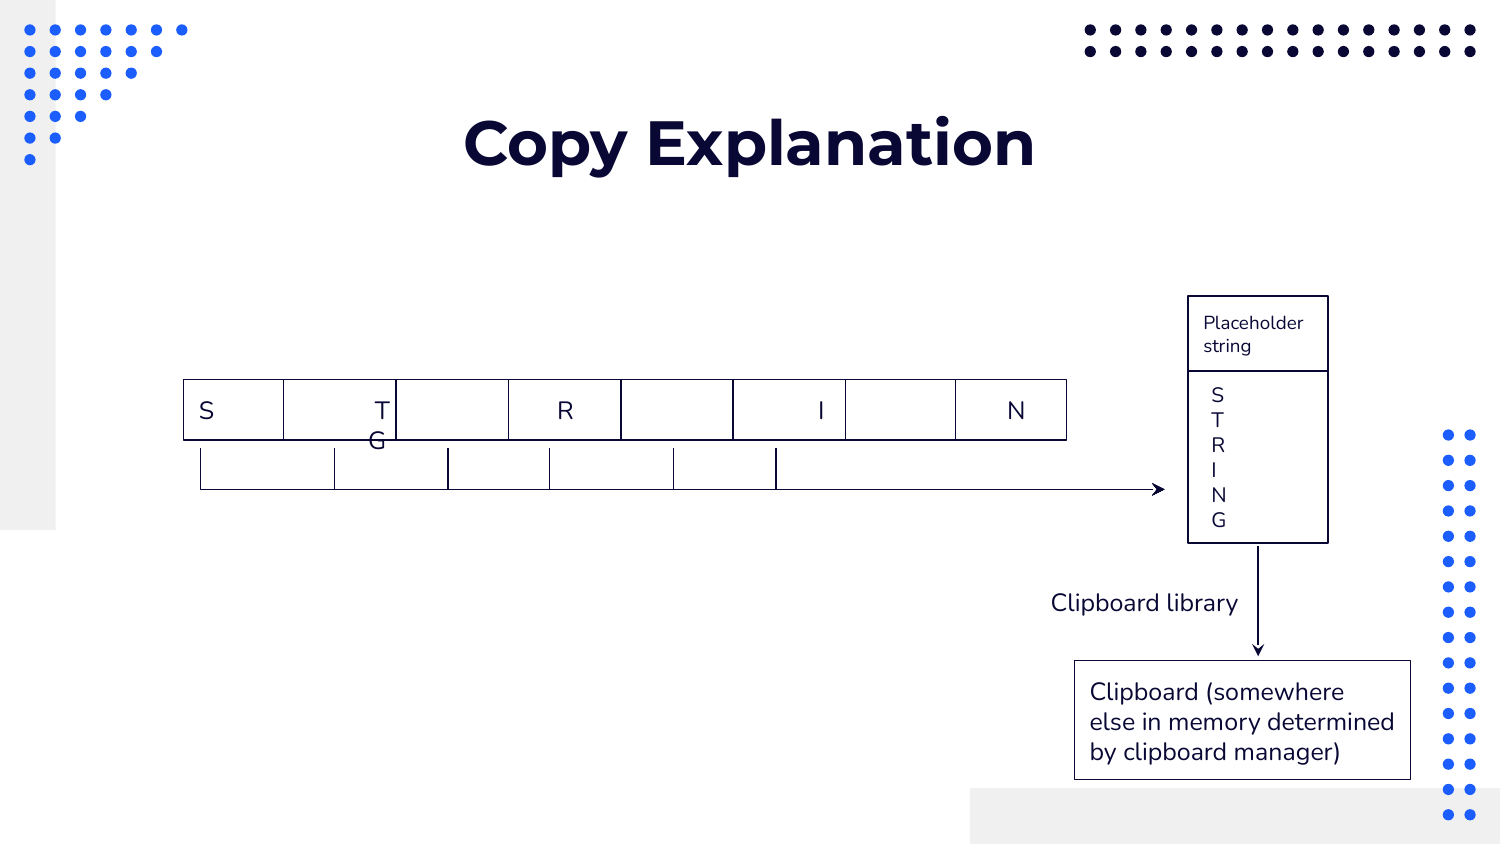

# Copy Explanation
Placeholder string
S
T
R
I
N
G

S	    T	         R		   I	         N	   G

Clipboard library
Clipboard (somewhere else in memory determined by clipboard manager)